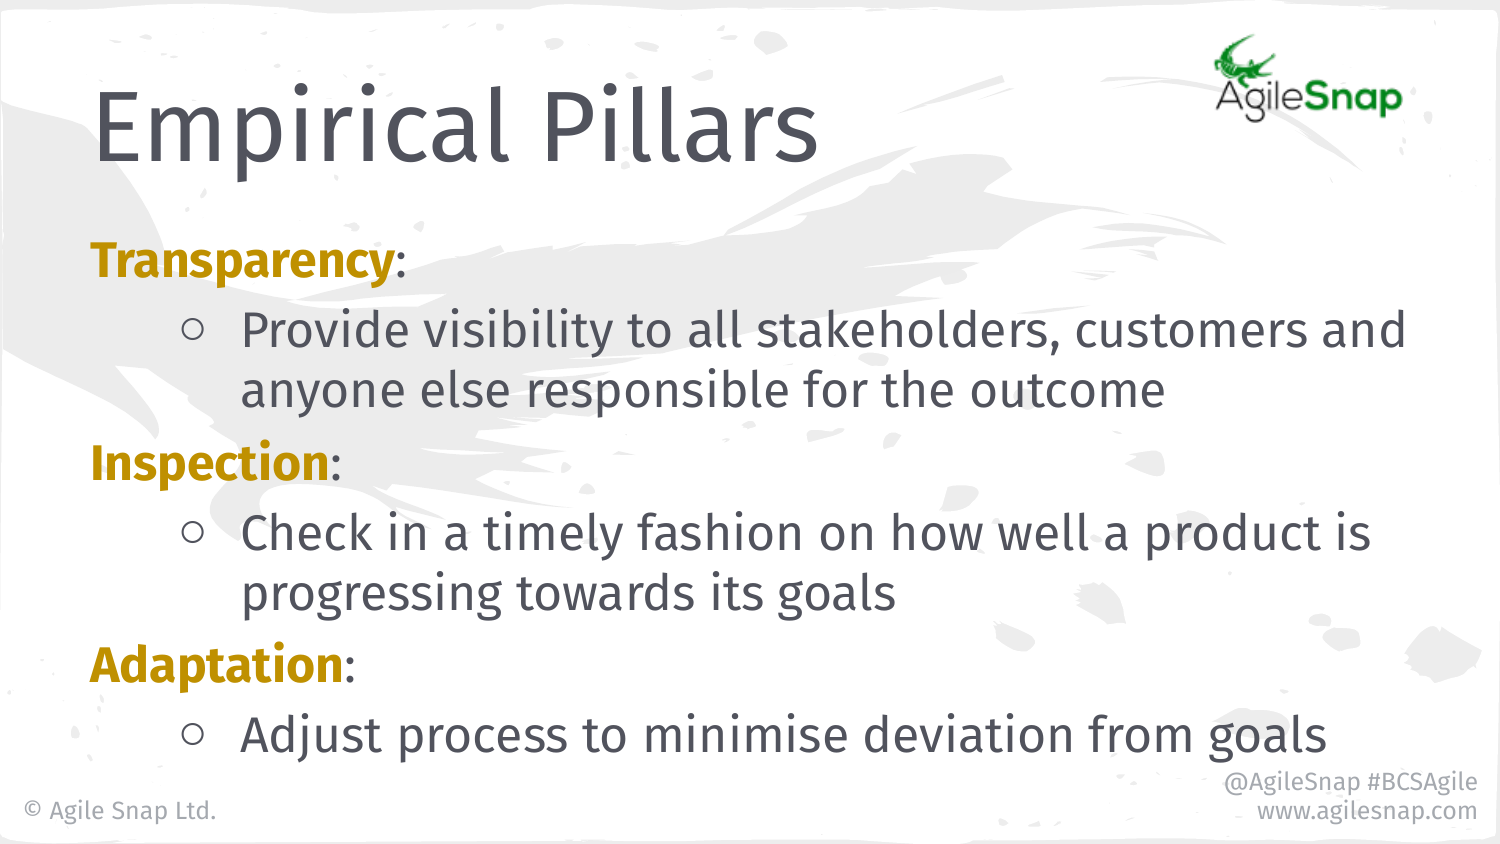

# Empirical Pillars
Transparency:
Provide visibility to all stakeholders, customers and anyone else responsible for the outcome
Inspection:
Check in a timely fashion on how well a product is progressing towards its goals
Adaptation:
Adjust process to minimise deviation from goals